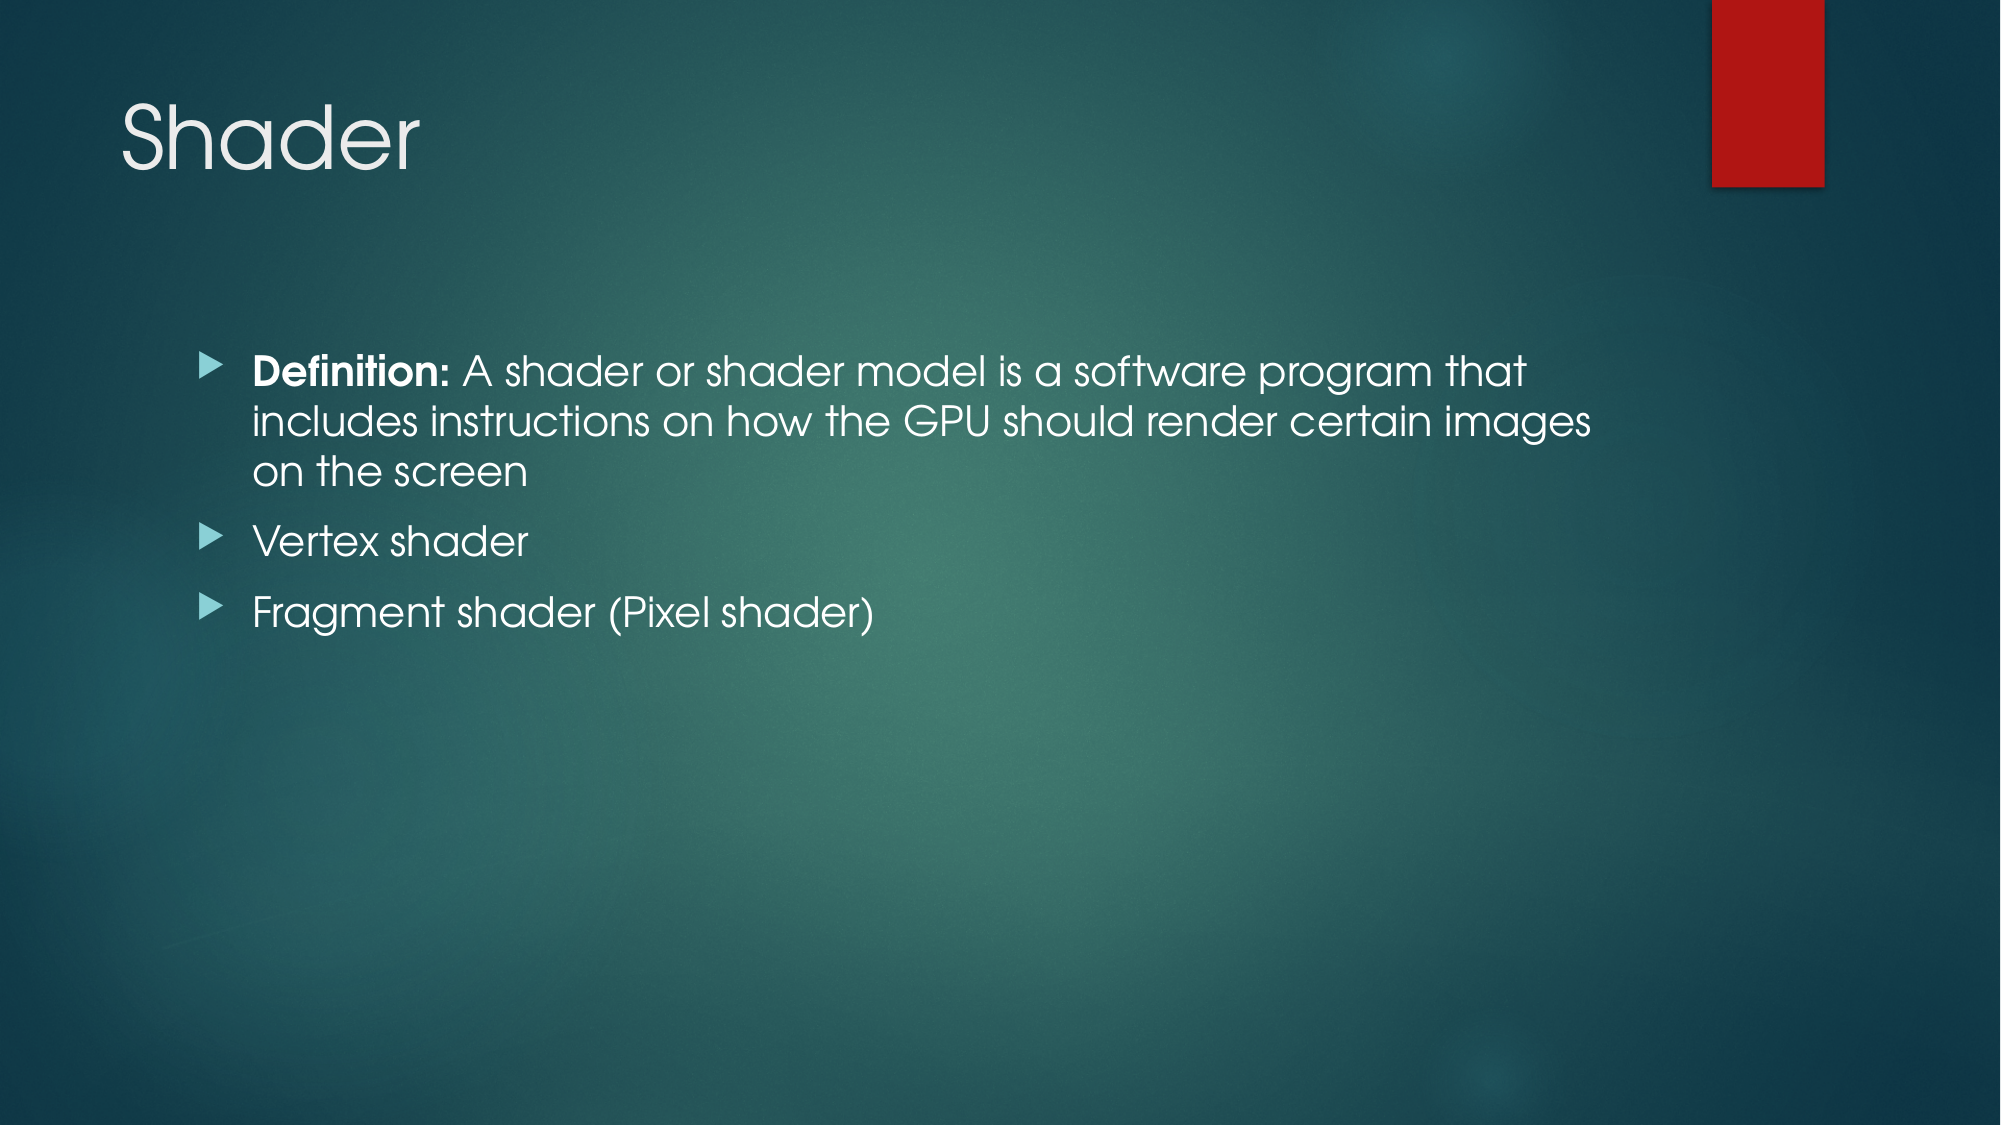

# Shader
Definition: A shader or shader model is a software program that includes instructions on how the GPU should render certain images on the screen
Vertex shader
Fragment shader (Pixel shader)